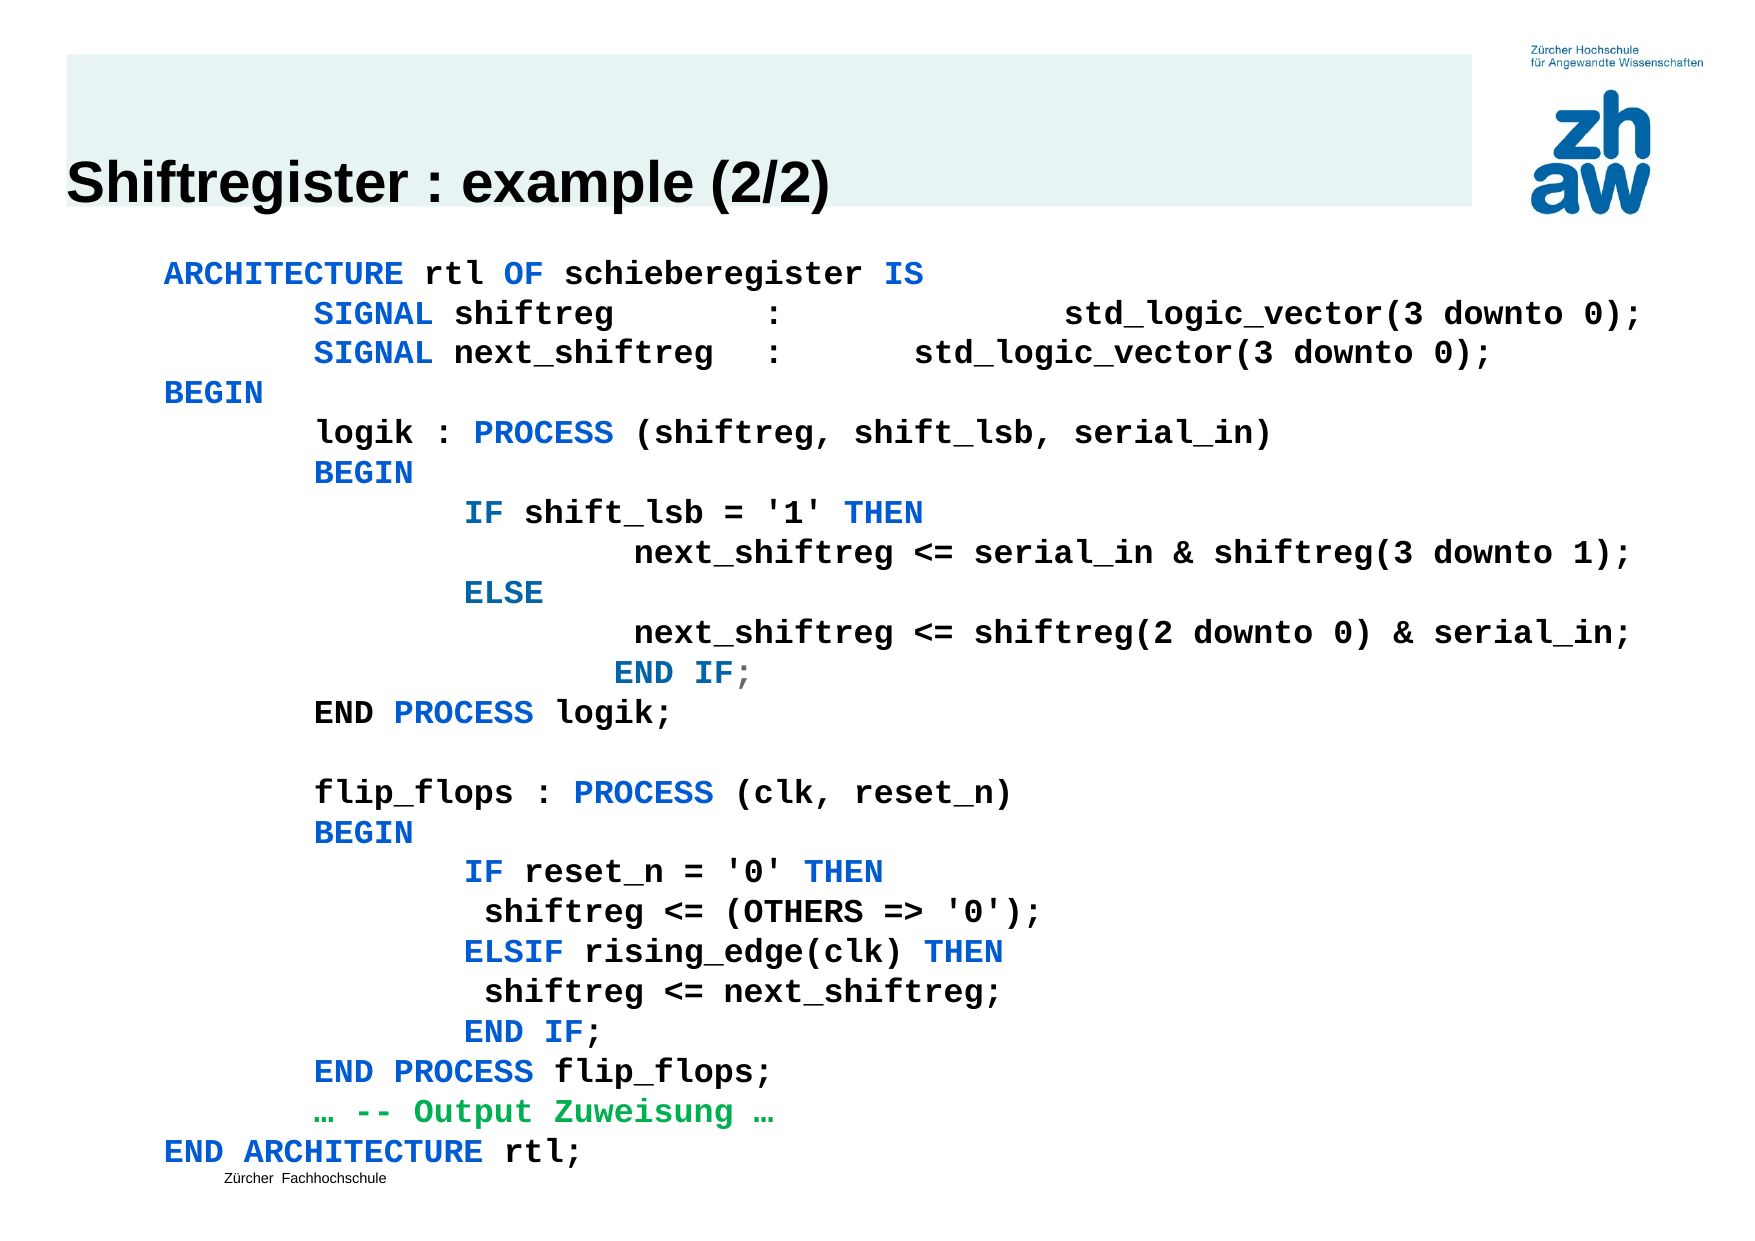

Shiftregister : example (2/2)
ARCHITECTURE rtl OF schieberegister IS
	SIGNAL shiftreg	: 		std_logic_vector(3 downto 0);
	SIGNAL next_shiftreg	: 	std_logic_vector(3 downto 0);
BEGIN
  	logik : PROCESS (shiftreg, shift_lsb, serial_in)
  	BEGIN
		IF shift_lsb = '1' THEN
			 next_shiftreg <= serial_in & shiftreg(3 downto 1);
		ELSE
			 next_shiftreg <= shiftreg(2 downto 0) & serial_in; 				END IF;
	END PROCESS logik;

  	flip_flops : PROCESS (clk, reset_n)
  	BEGIN
    		IF reset_n = '0' THEN
      		 shiftreg <= (OTHERS => '0');
    		ELSIF rising_edge(clk) THEN
      		 shiftreg <= next_shiftreg;
    		END IF;
  	END PROCESS flip_flops;
  	… -- Output Zuweisung …
END ARCHITECTURE rtl;